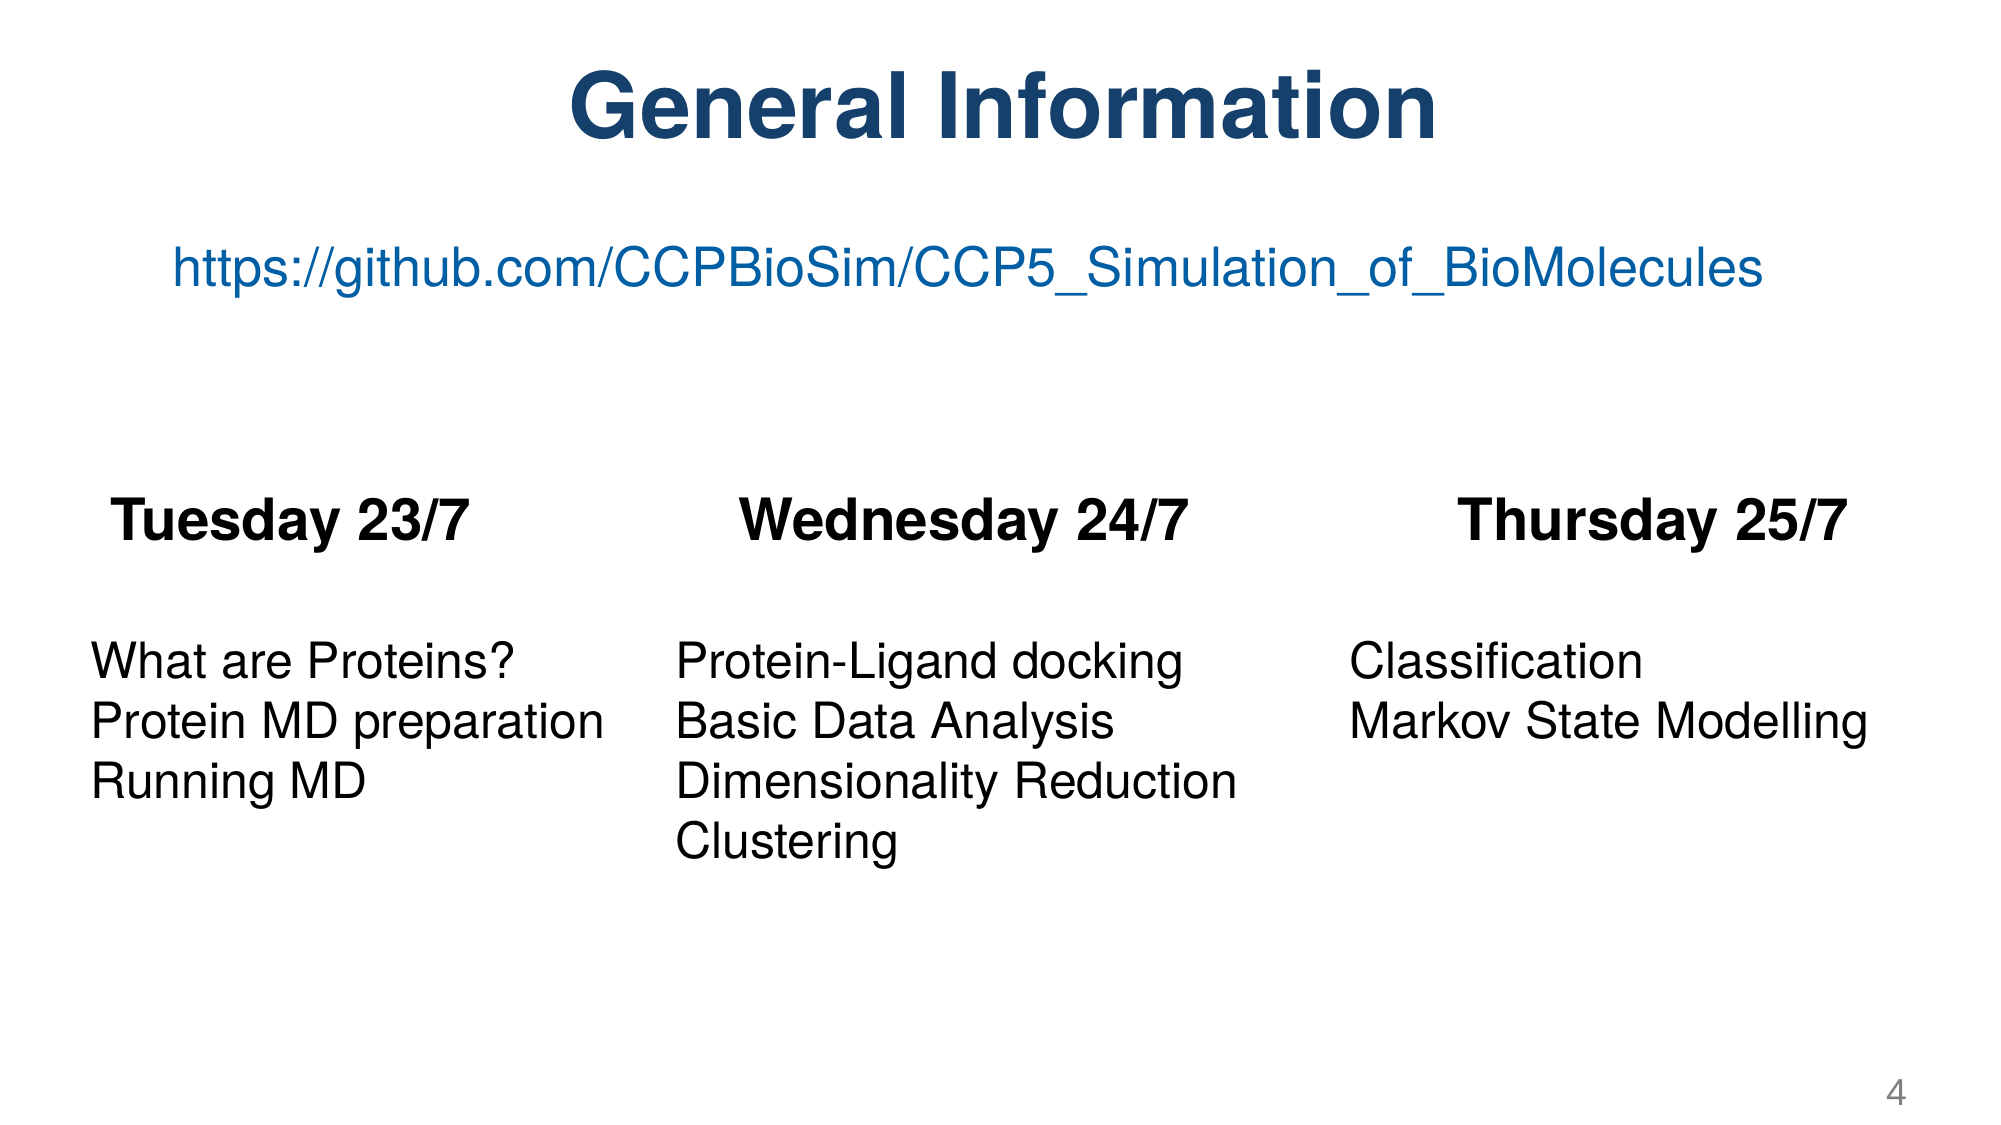

# General Information
https://github.com/CCPBioSim/CCP5_Simulation_of_BioMolecules
Tuesday 23/7
Wednesday 24/7
Thursday 25/7
What are Proteins?
Protein MD preparation
Running MD
Protein-Ligand docking
Basic Data Analysis
Dimensionality Reduction
Clustering
Classification
Markov State Modelling
4